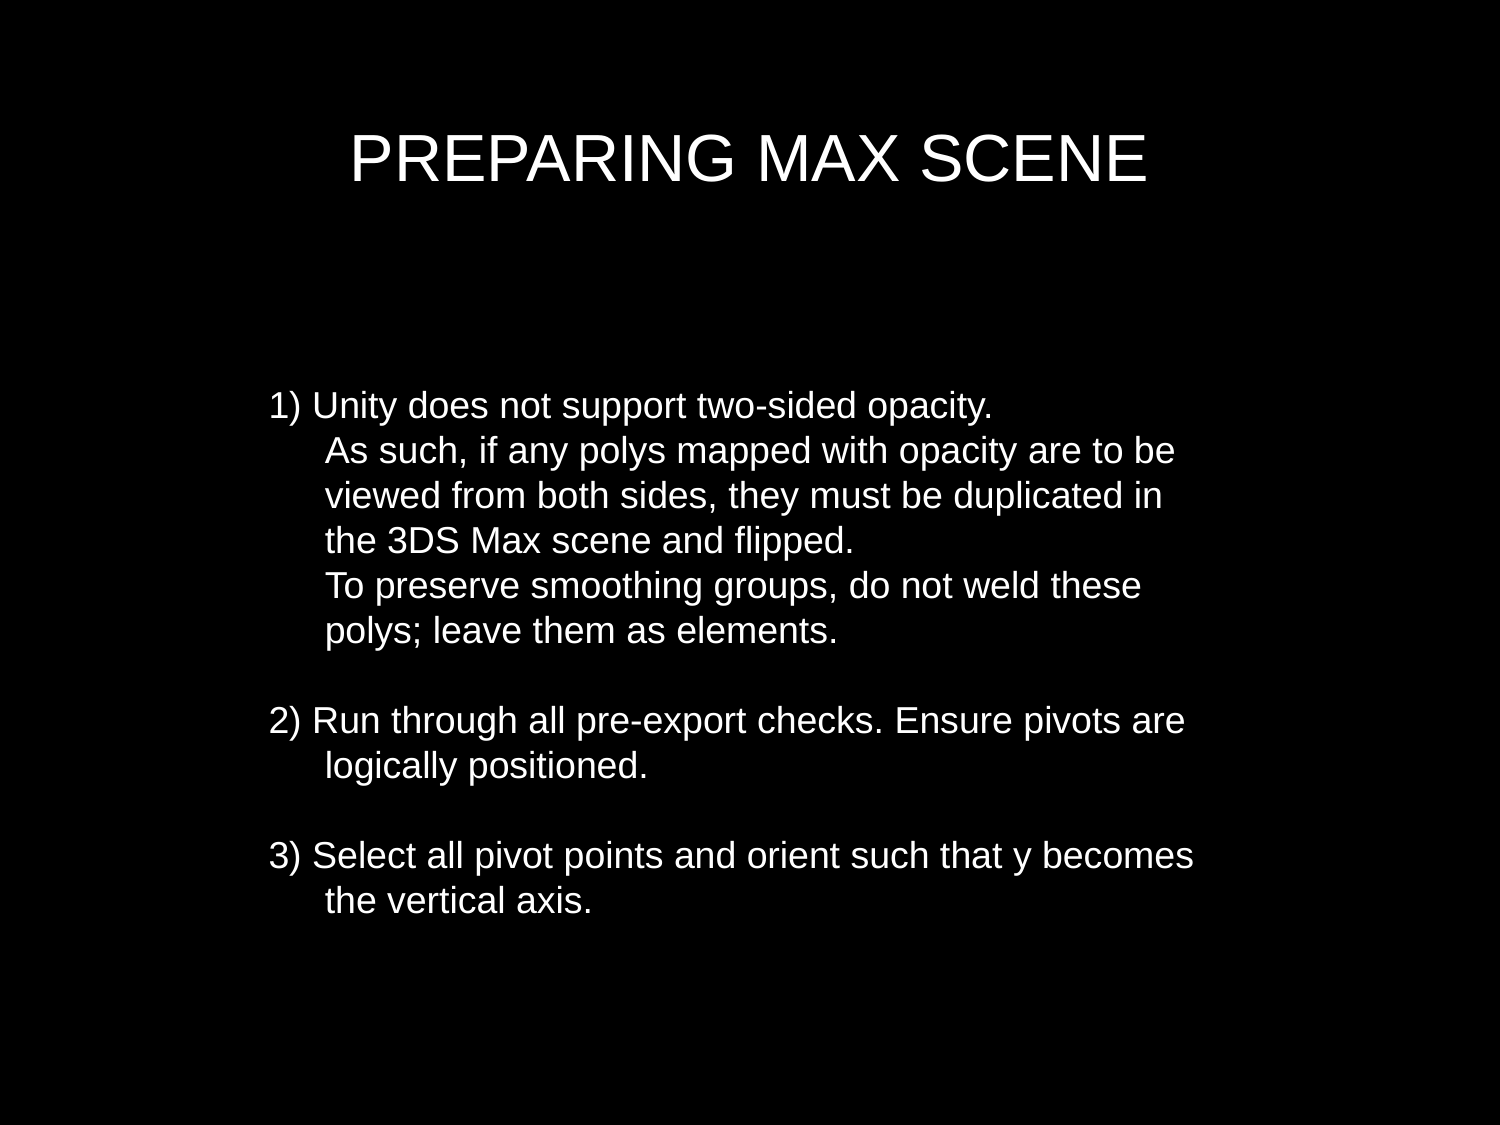

# PREPARING MAX SCENE
1) Unity does not support two-sided opacity.
	As such, if any polys mapped with opacity are to be viewed from both sides, they must be duplicated in the 3DS Max scene and flipped.
	To preserve smoothing groups, do not weld these polys; leave them as elements.

2) Run through all pre-export checks. Ensure pivots are logically positioned.

3) Select all pivot points and orient such that y becomes the vertical axis.